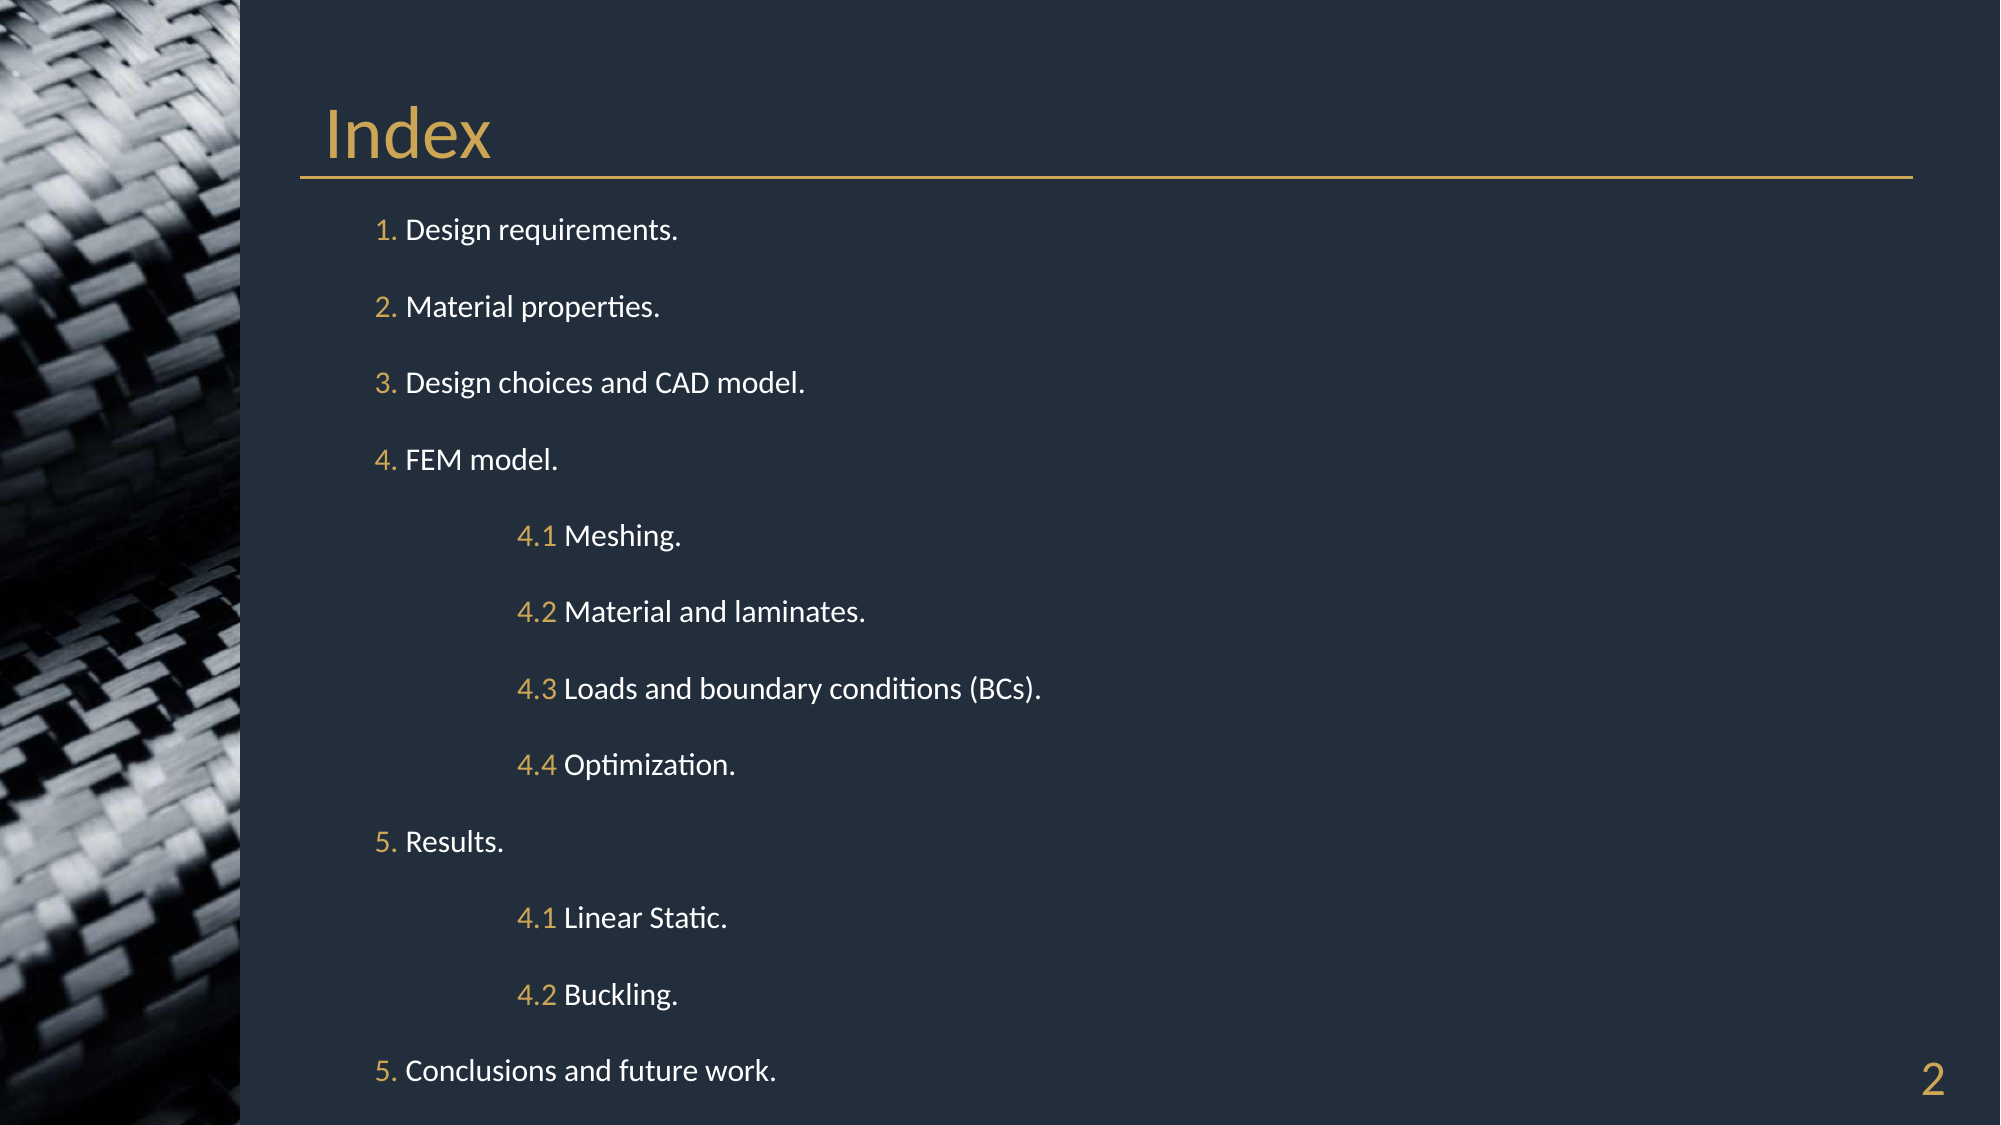

Index
1. Design requirements.
2. Material properties.
3. Design choices and CAD model.
4. FEM model.
	4.1 Meshing.
	4.2 Material and laminates.
	4.3 Loads and boundary conditions (BCs).
	4.4 Optimization.
5. Results.
	4.1 Linear Static.
	4.2 Buckling.
5. Conclusions and future work.

2